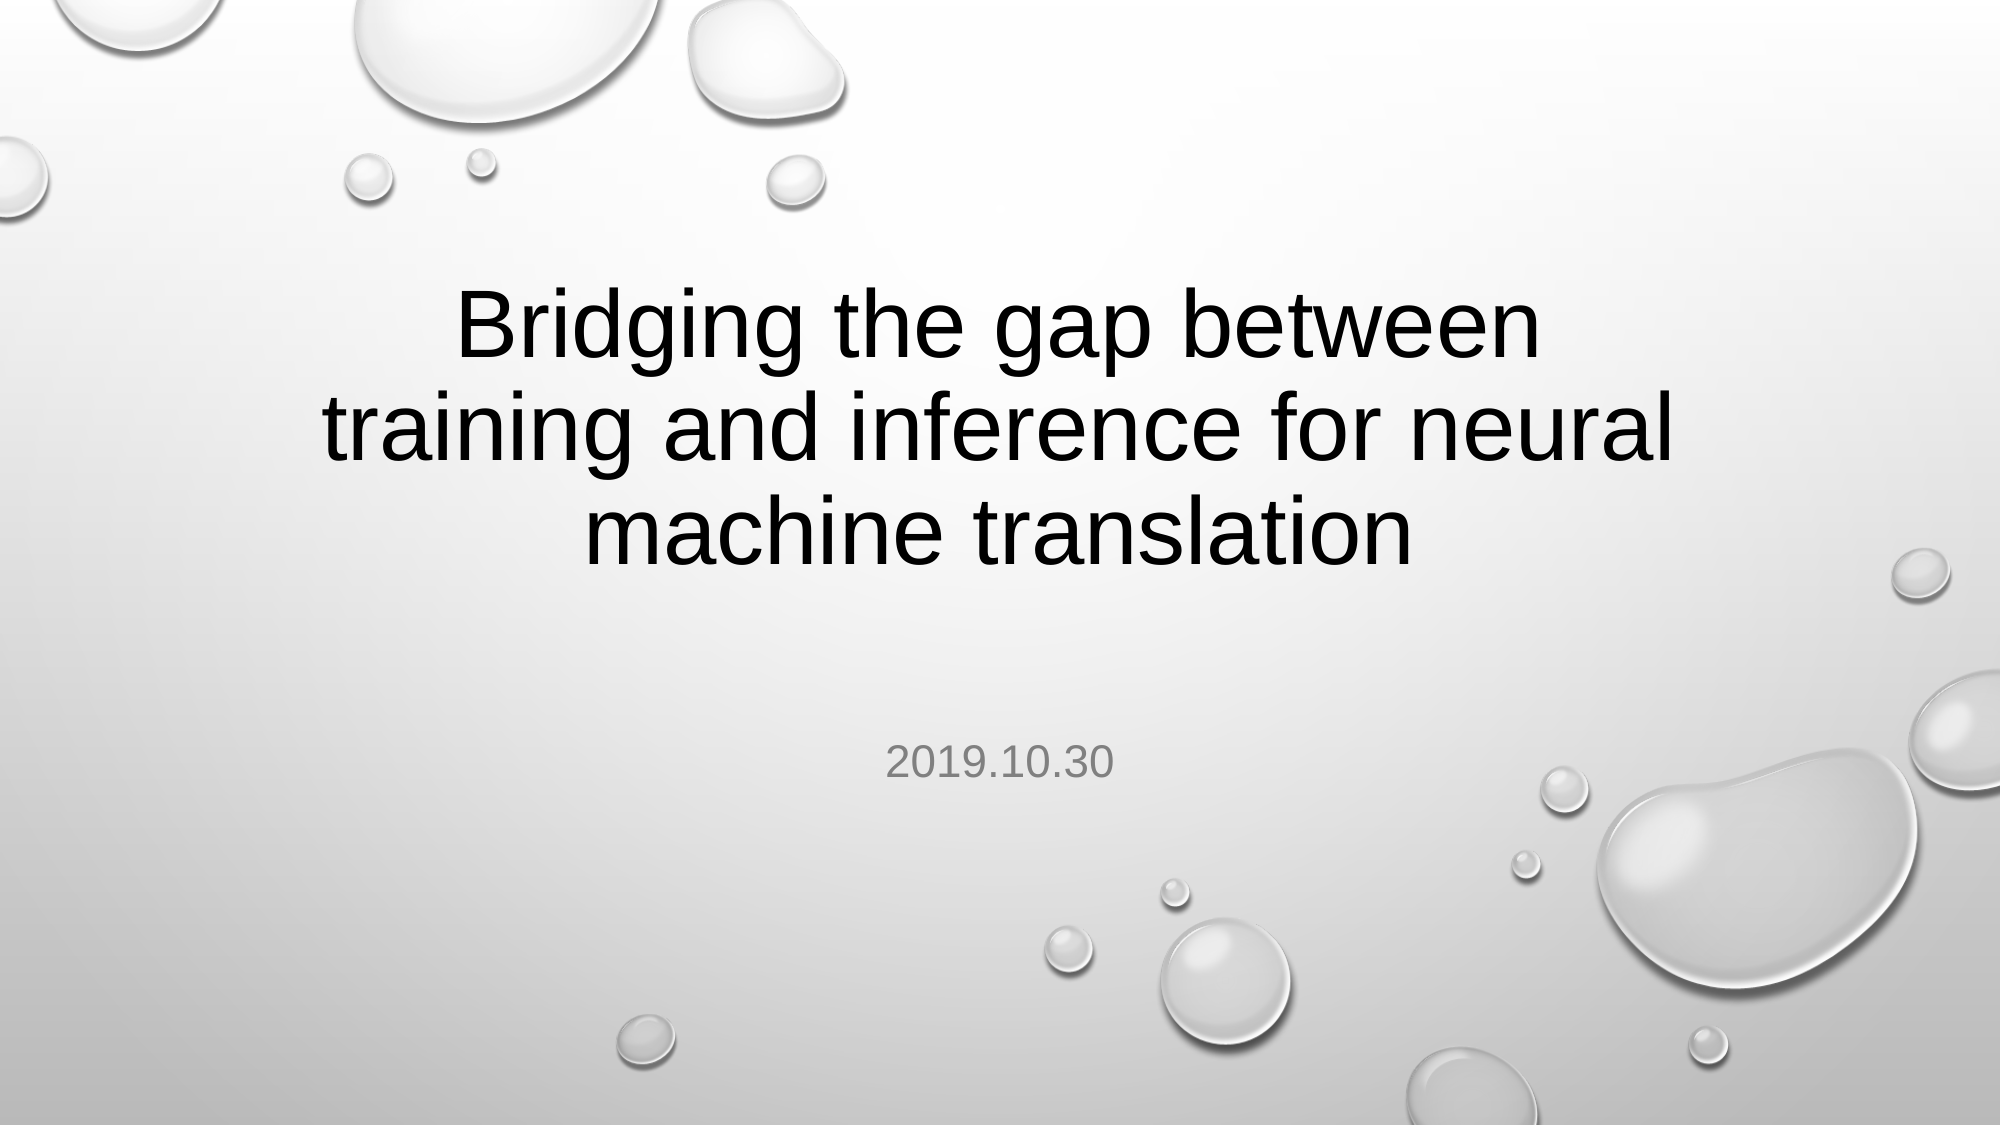

# Bridging the gap between training and inference for neural machine translation

2019.10.30